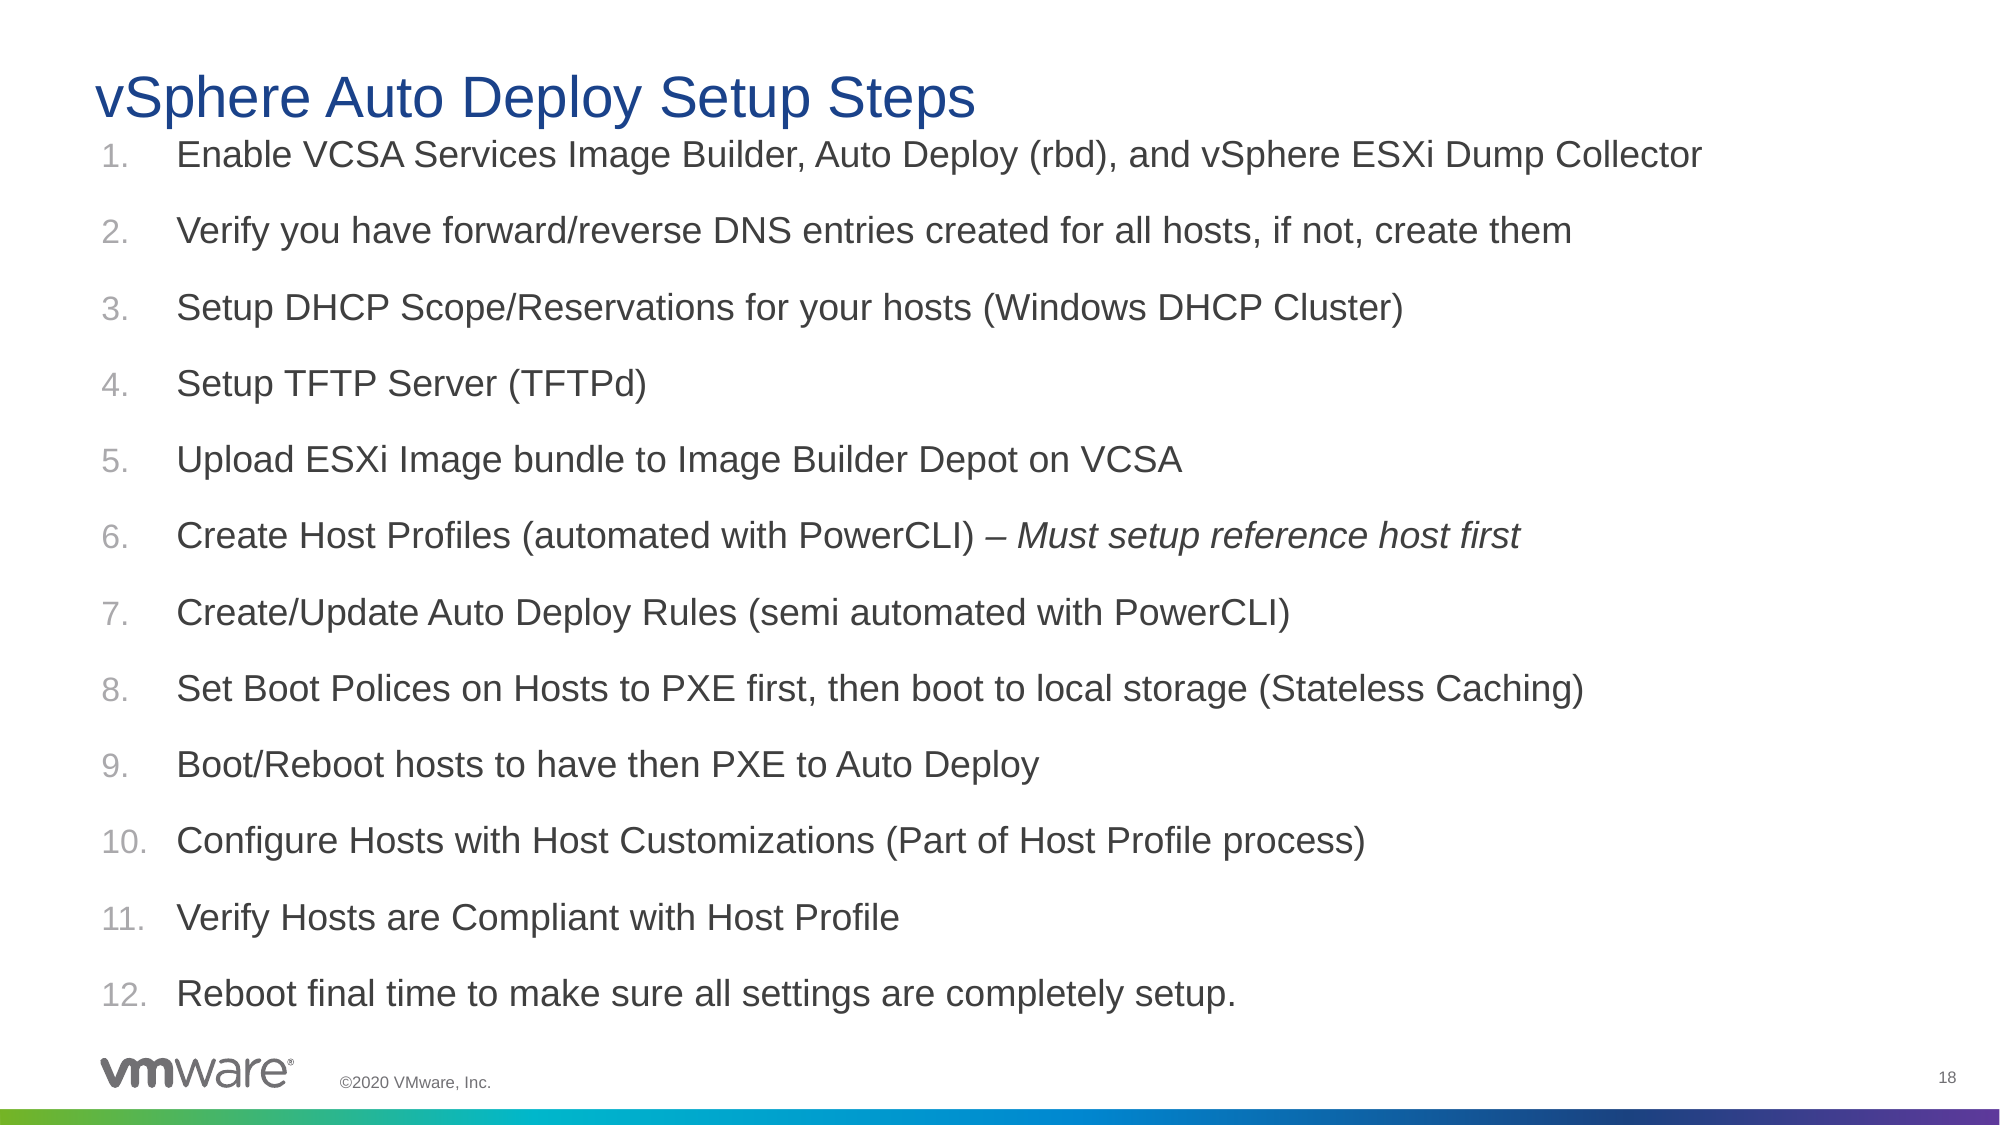

# vSphere Auto Deploy Setup Steps
Enable VCSA Services Image Builder, Auto Deploy (rbd), and vSphere ESXi Dump Collector
Verify you have forward/reverse DNS entries created for all hosts, if not, create them
Setup DHCP Scope/Reservations for your hosts (Windows DHCP Cluster)
Setup TFTP Server (TFTPd)
Upload ESXi Image bundle to Image Builder Depot on VCSA
Create Host Profiles (automated with PowerCLI) – Must setup reference host first
Create/Update Auto Deploy Rules (semi automated with PowerCLI)
Set Boot Polices on Hosts to PXE first, then boot to local storage (Stateless Caching)
Boot/Reboot hosts to have then PXE to Auto Deploy
Configure Hosts with Host Customizations (Part of Host Profile process)
Verify Hosts are Compliant with Host Profile
Reboot final time to make sure all settings are completely setup.